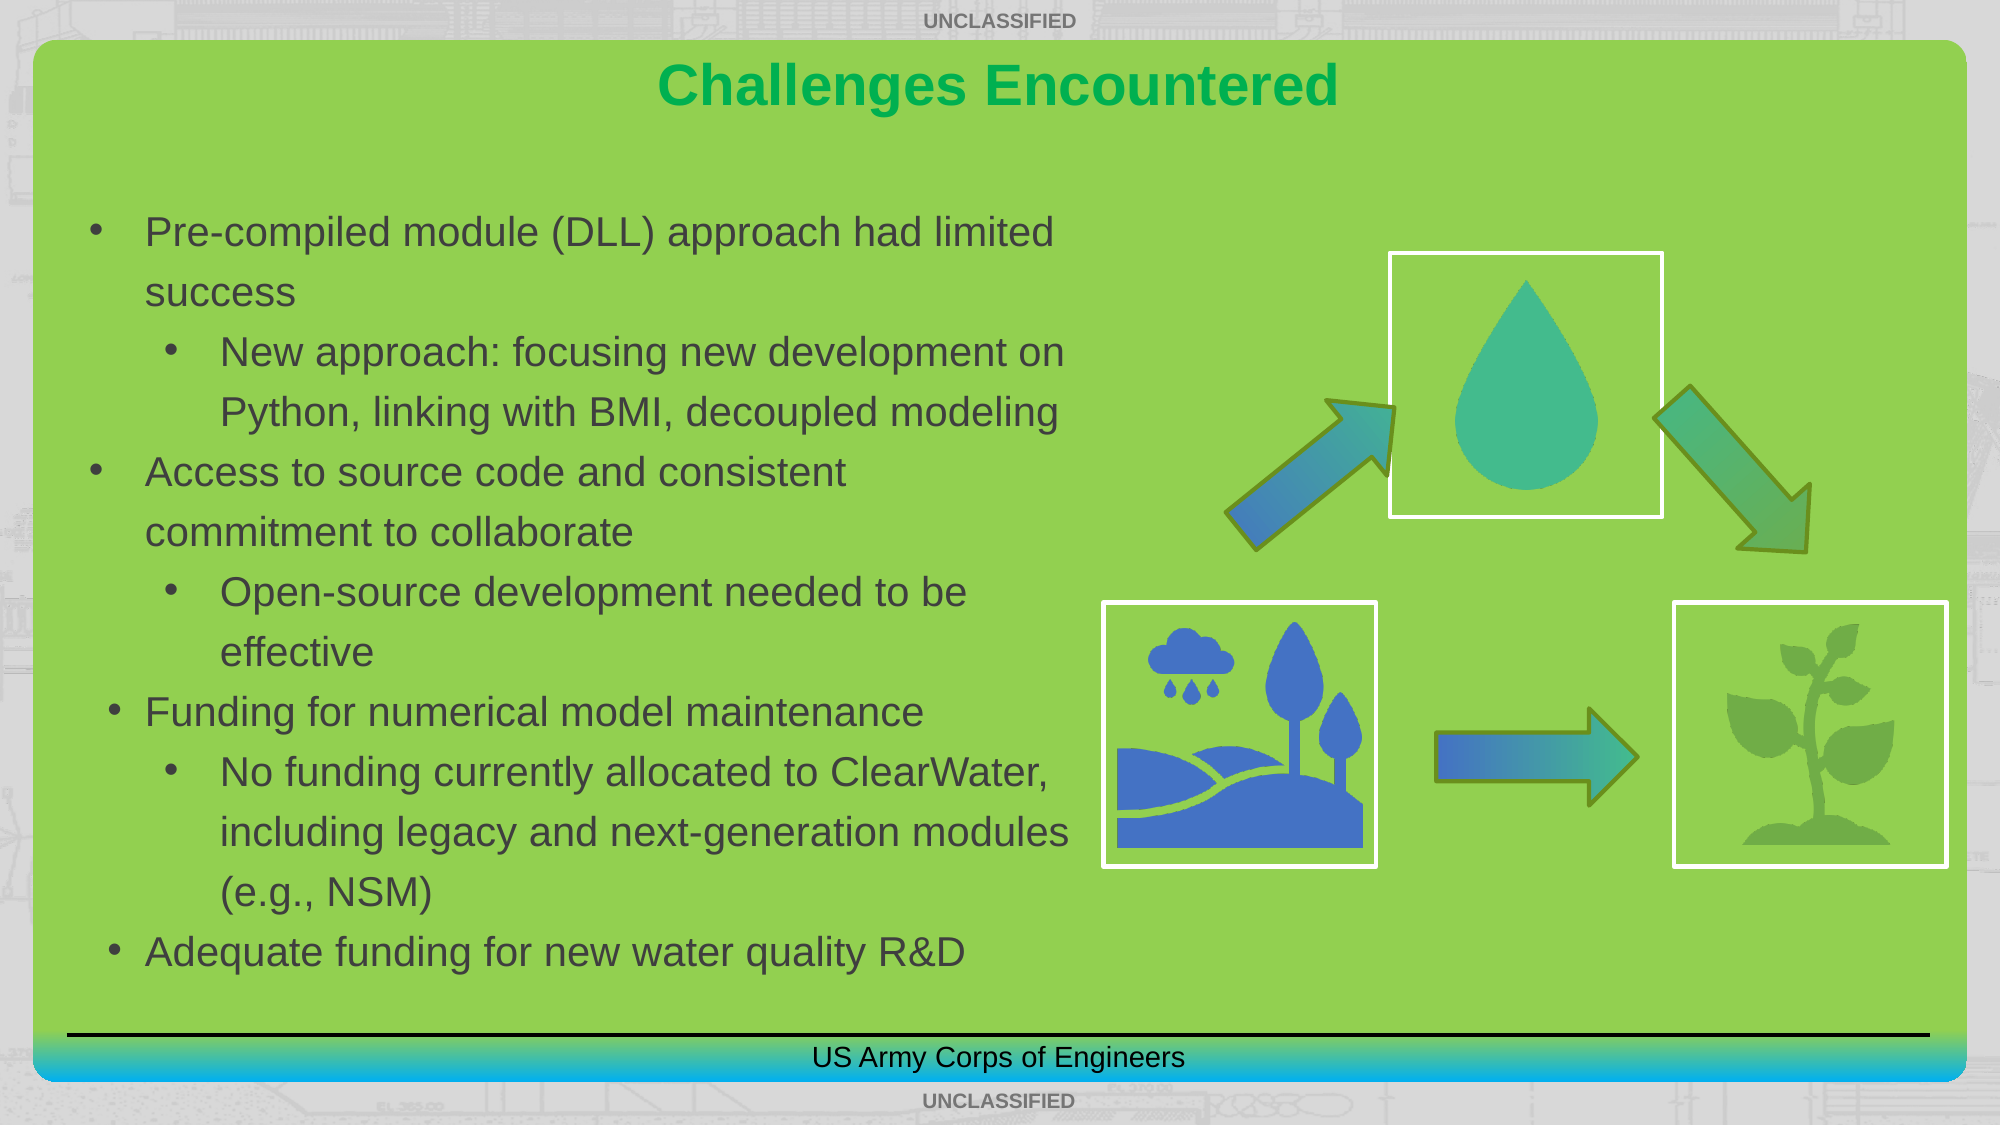

# Challenges Encountered
Pre-compiled module (DLL) approach had limited success
New approach: focusing new development on Python, linking with BMI, decoupled modeling
Access to source code and consistent commitment to collaborate
Open-source development needed to be effective
Funding for numerical model maintenance
No funding currently allocated to ClearWater, including legacy and next-generation modules (e.g., NSM)
Adequate funding for new water quality R&D